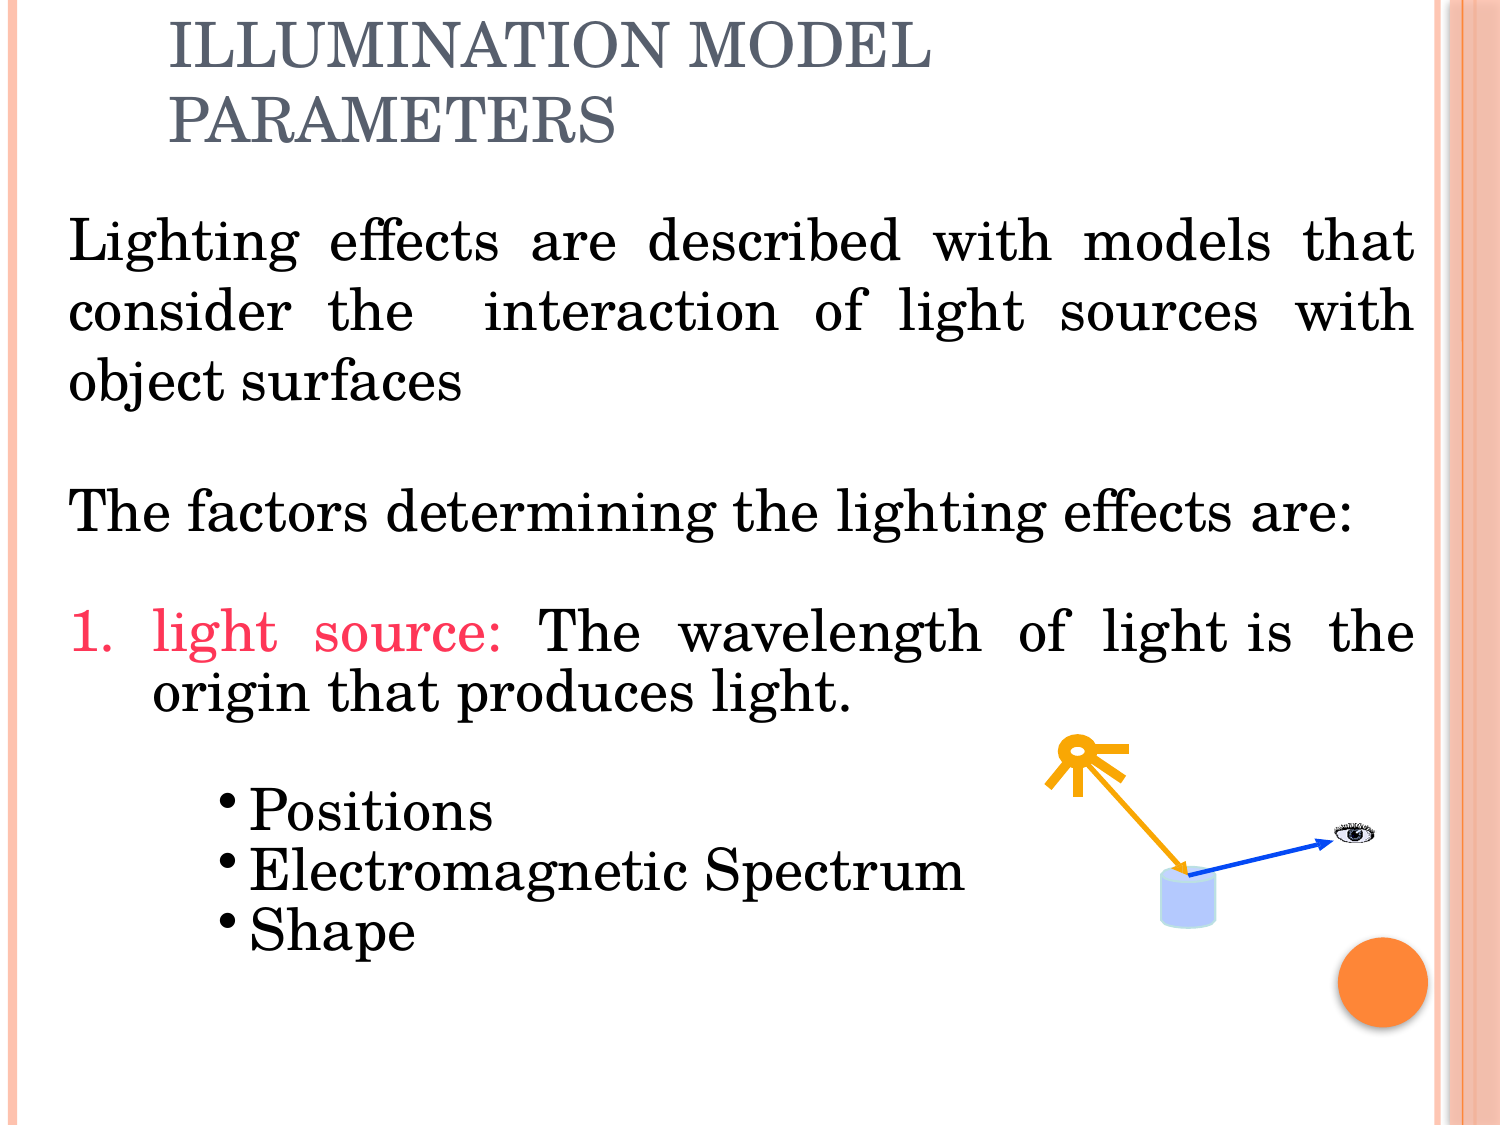

# Illumination Model Parameters
Lighting effects are described with models that consider the  interaction of light sources with object surfaces

The factors determining the lighting effects are:

light source: The wavelength of light is the origin that produces light.

Positions
Electromagnetic Spectrum
Shape